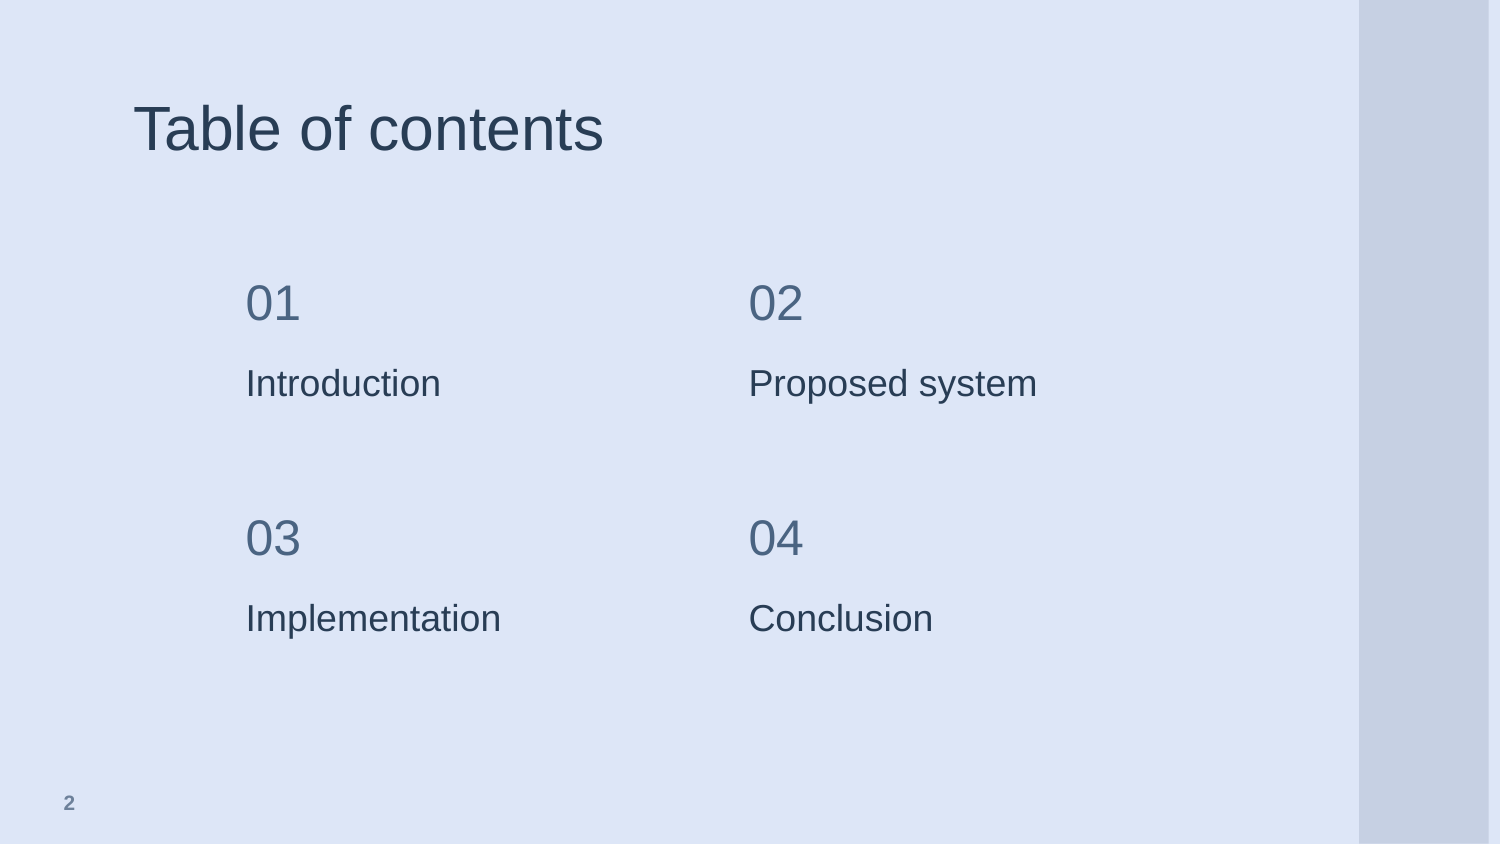

# Table of contents
01
02
Introduction
Proposed system
03
04
Implementation
Conclusion
2